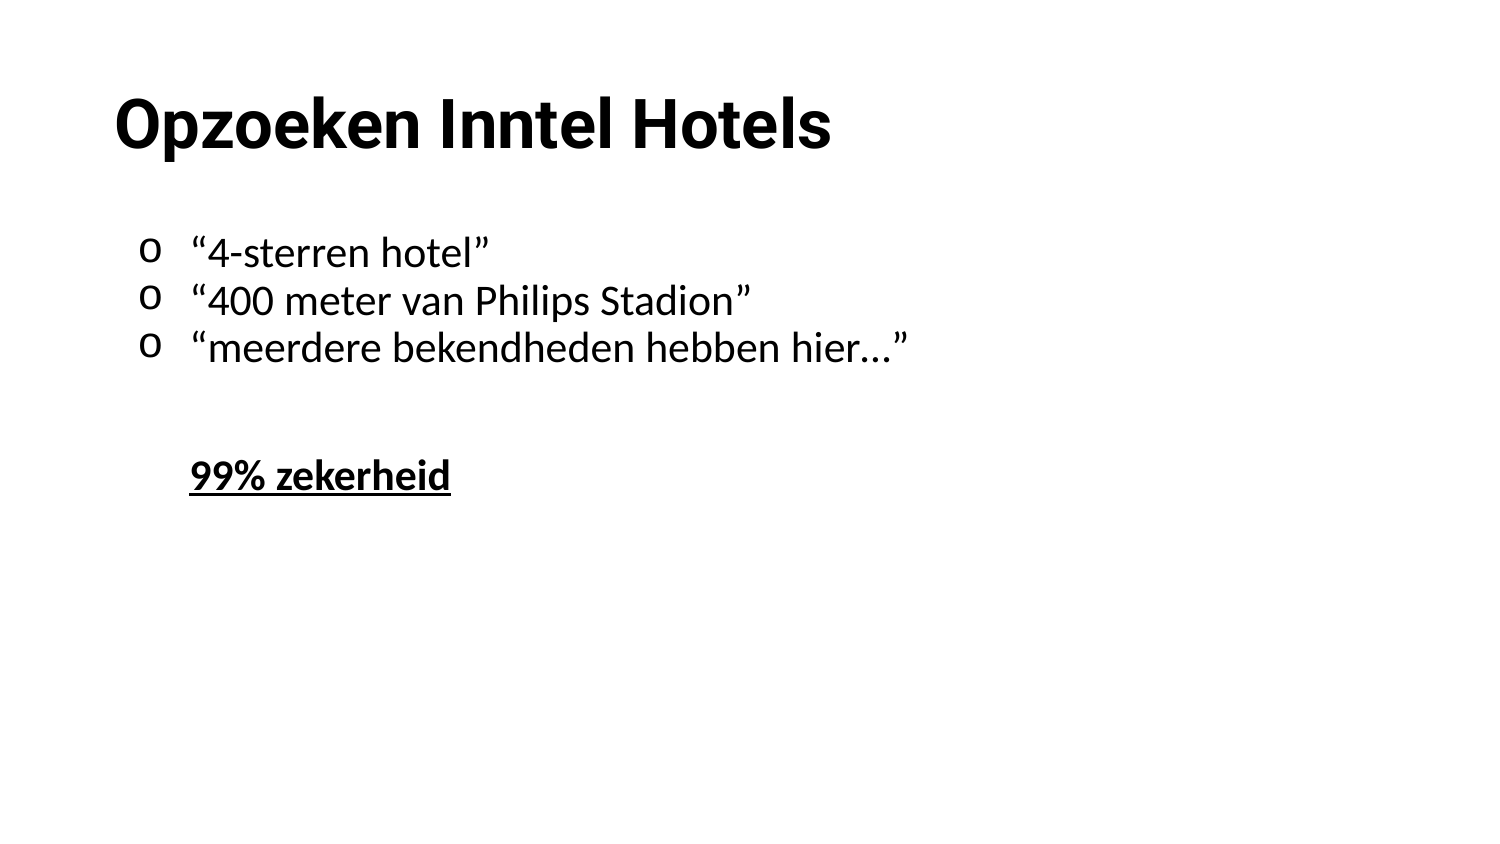

# Opzoeken Inntel Hotels
“4-sterren hotel”
“400 meter van Philips Stadion”
“meerdere bekendheden hebben hier…”

99% zekerheid